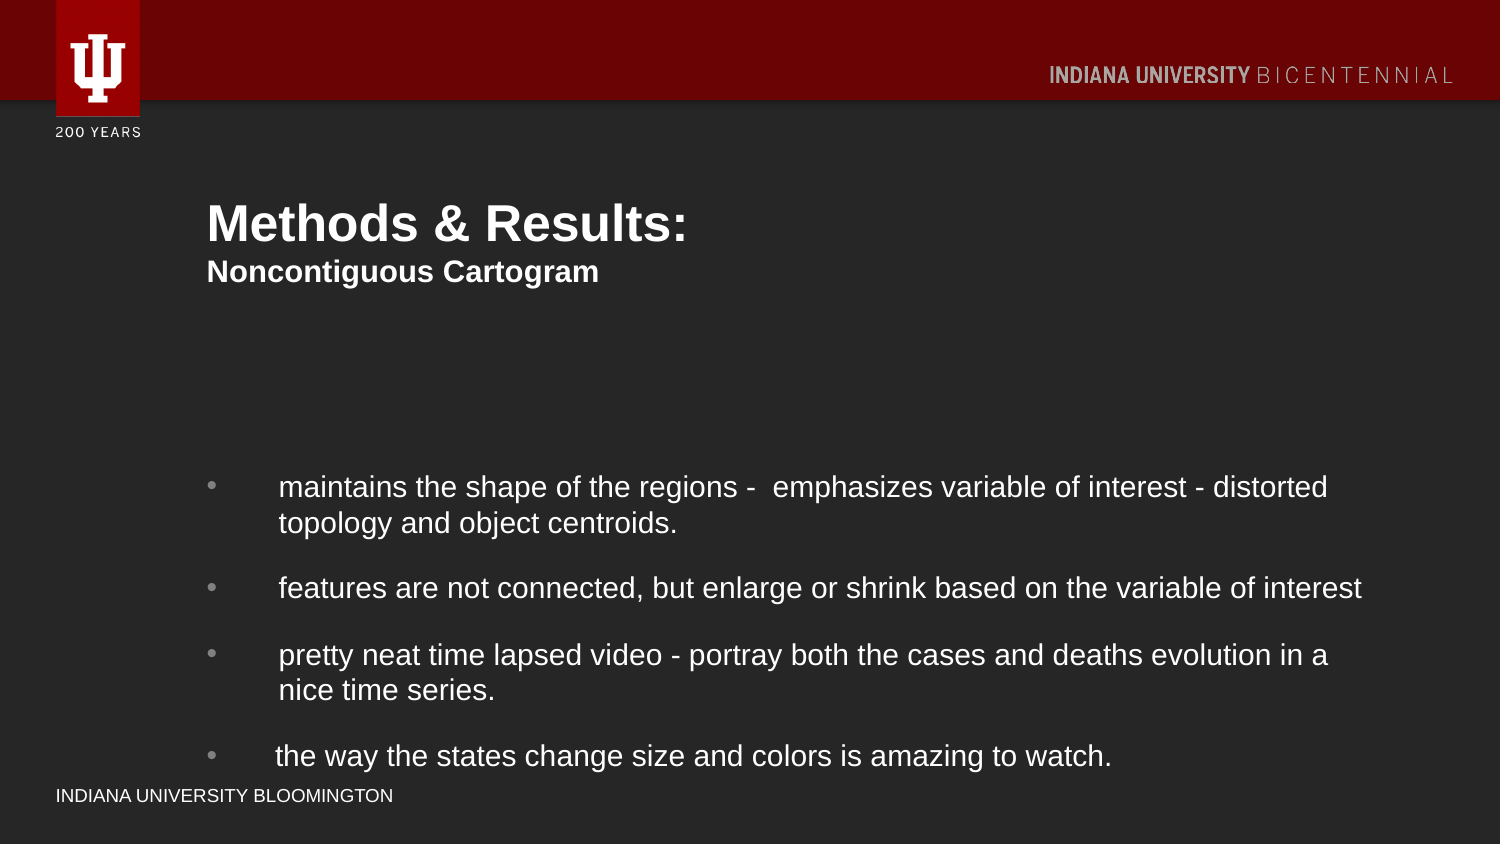

# Methods & Results: Noncontiguous Cartogram
maintains the shape of the regions -  emphasizes variable of interest - distorted topology and object centroids.
features are not connected, but enlarge or shrink based on the variable of interest
pretty neat time lapsed video - portray both the cases and deaths evolution in a nice time series.
 the way the states change size and colors is amazing to watch.